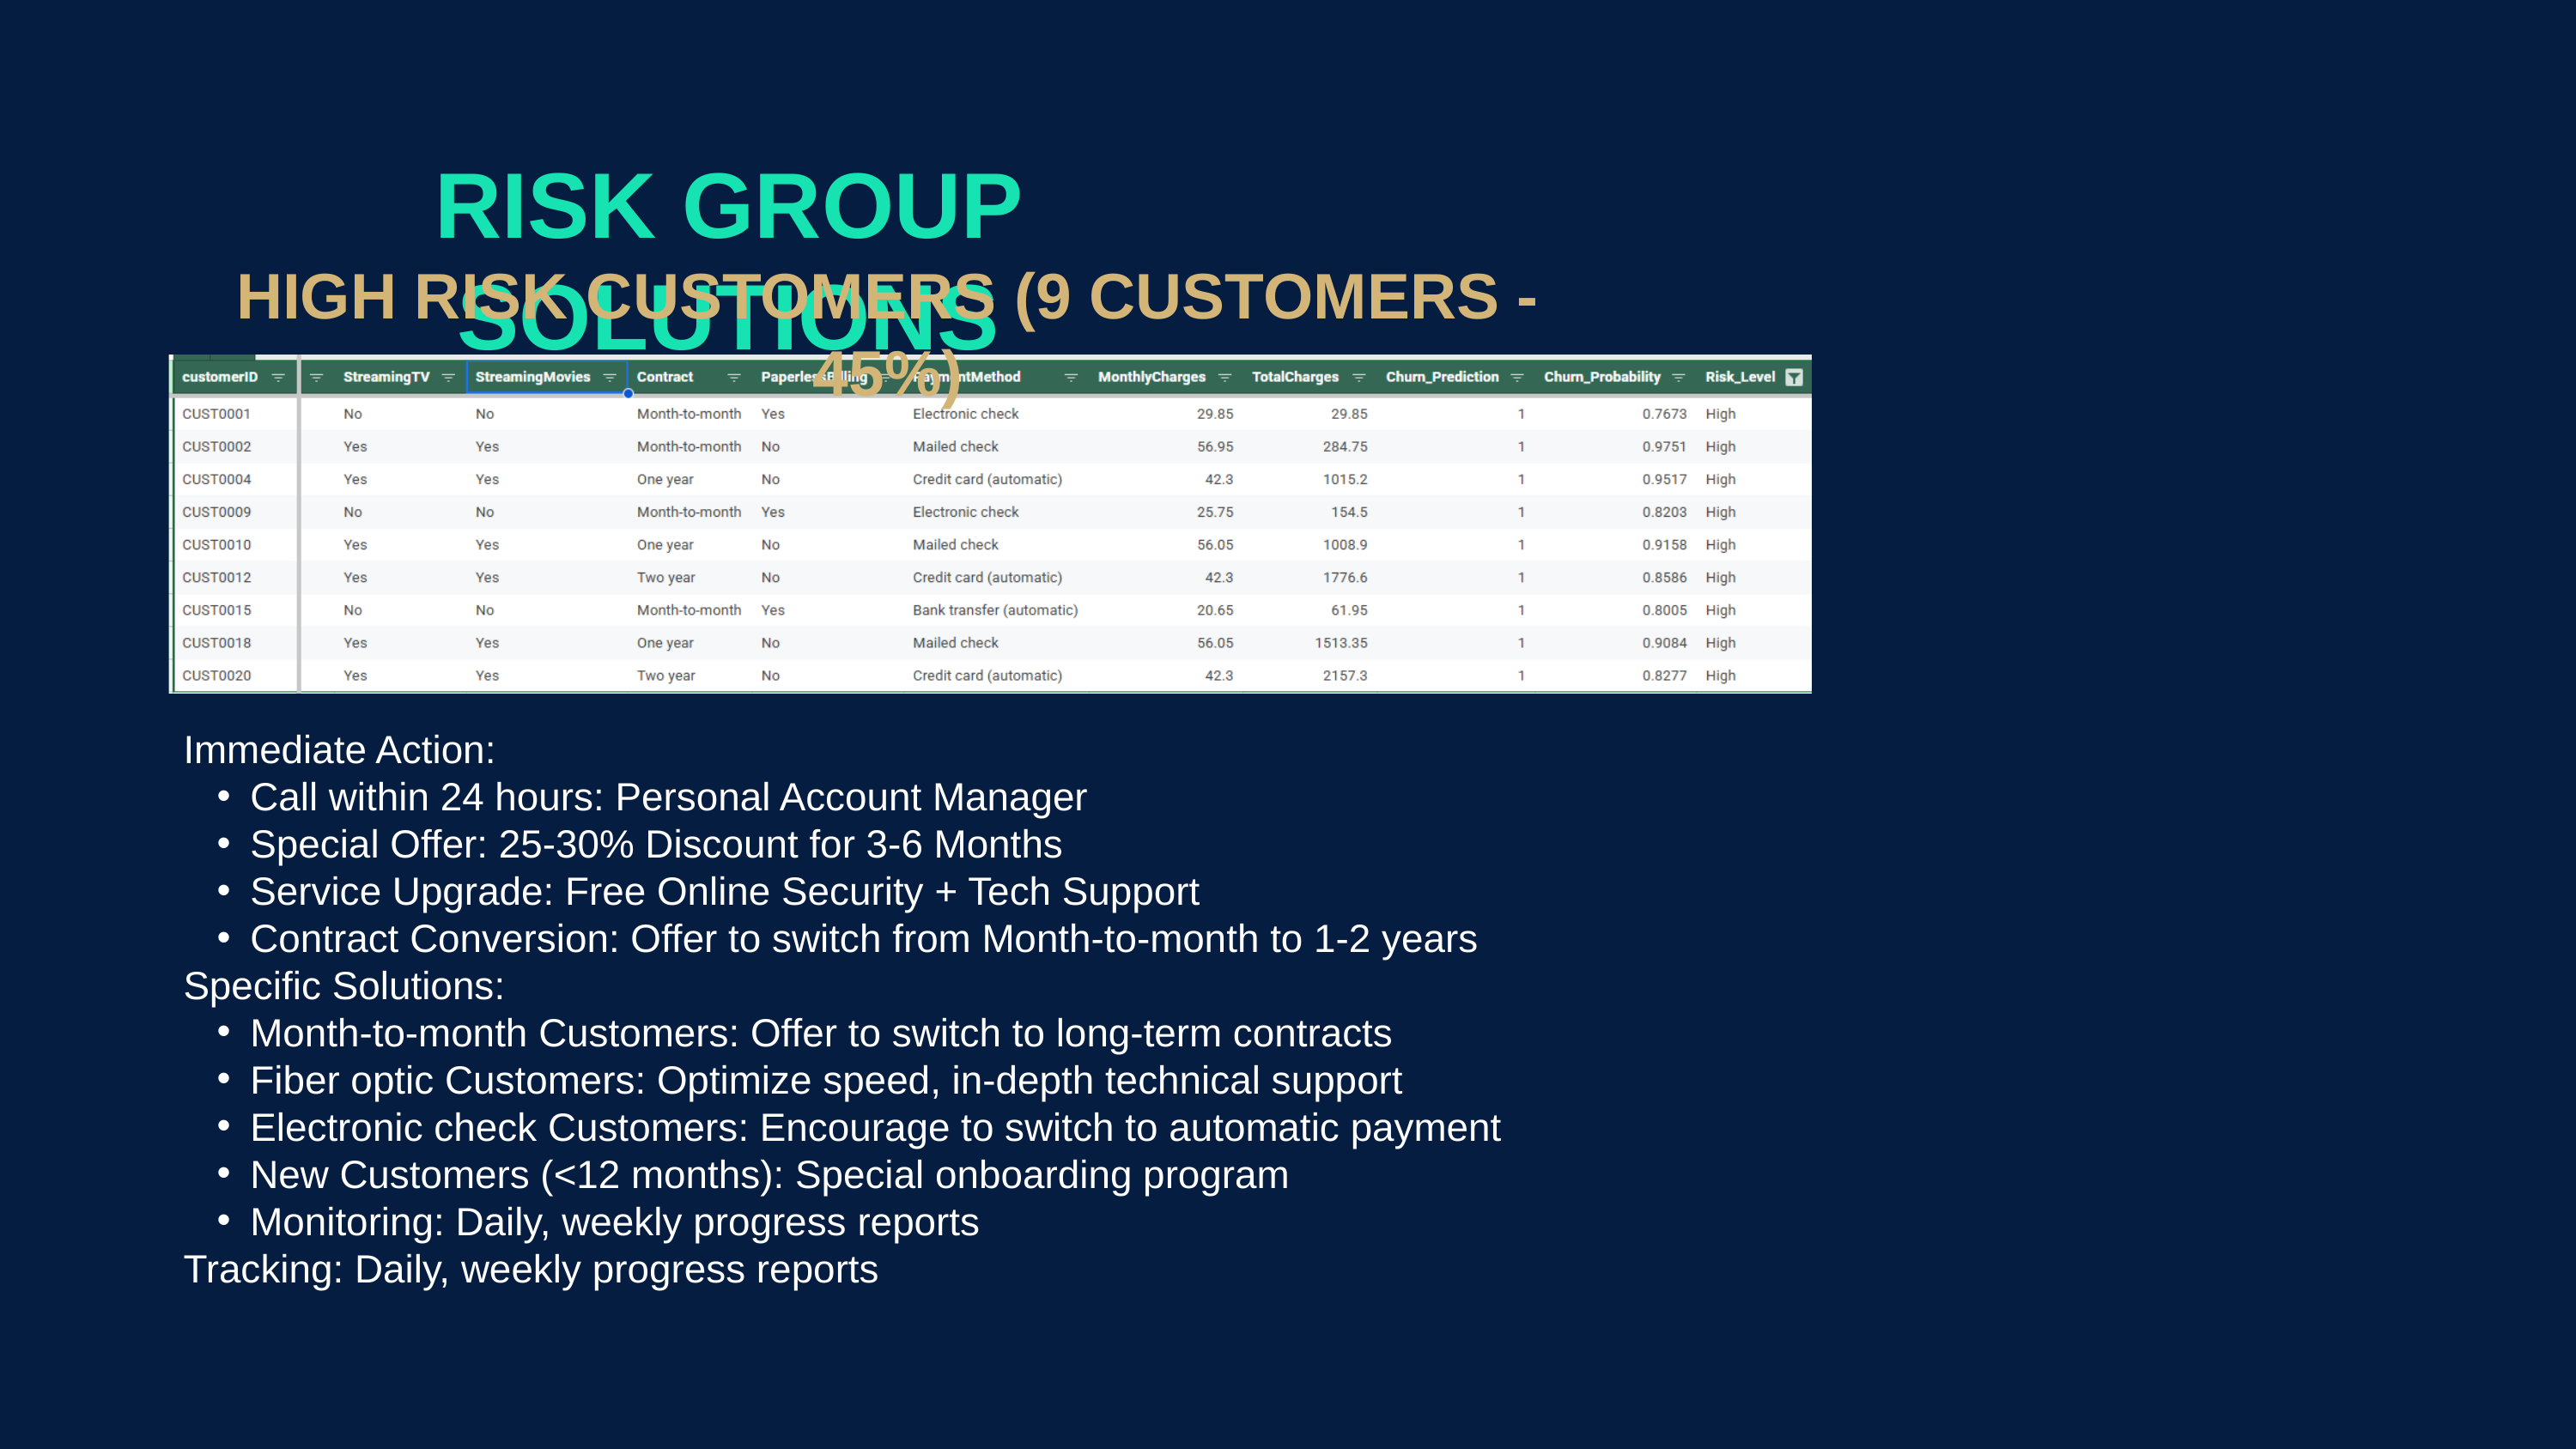

RISK GROUP SOLUTIONS
HIGH RISK CUSTOMERS (9 CUSTOMERS - 45%)

Immediate Action:
Call within 24 hours: Personal Account Manager
Special Offer: 25-30% Discount for 3-6 Months
Service Upgrade: Free Online Security + Tech Support
Contract Conversion: Offer to switch from Month-to-month to 1-2 years
Specific Solutions:
Month-to-month Customers: Offer to switch to long-term contracts
Fiber optic Customers: Optimize speed, in-depth technical support
Electronic check Customers: Encourage to switch to automatic payment
New Customers (<12 months): Special onboarding program
Monitoring: Daily, weekly progress reports
Tracking: Daily, weekly progress reports